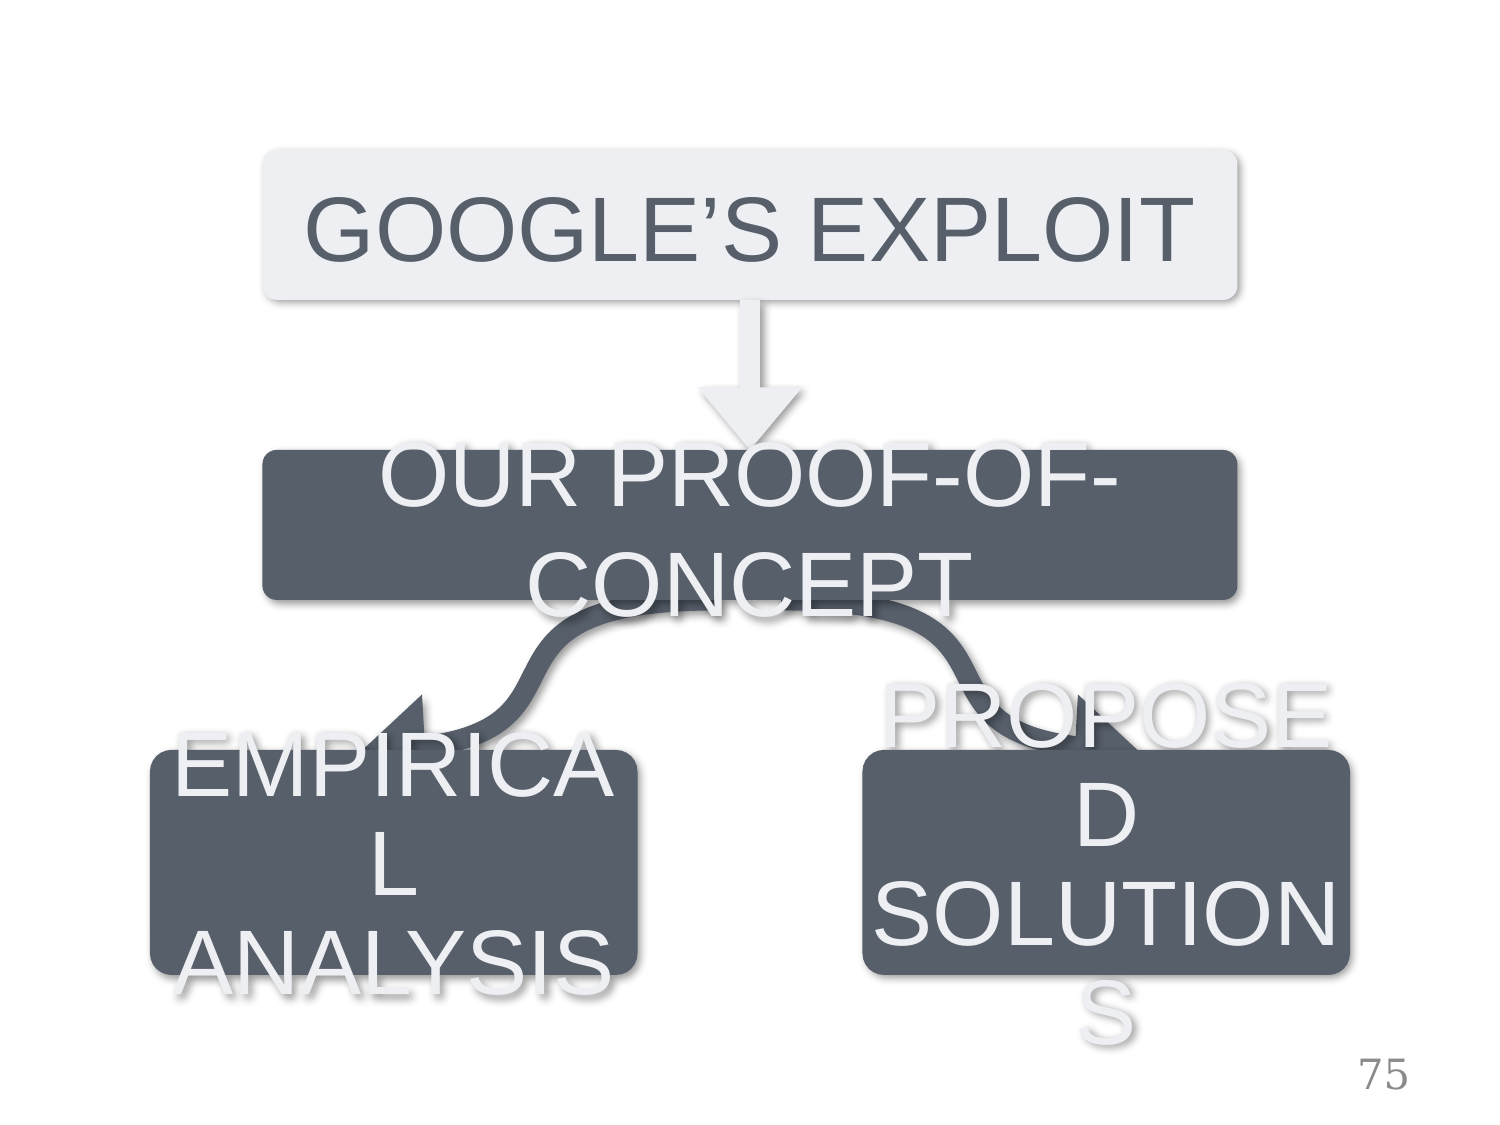

GOOGLE’S EXPLOIT
OUR PROOF-OF-CONCEPT
EMPIRICAL
ANALYSIS
PROPOSED
SOLUTIONS
75